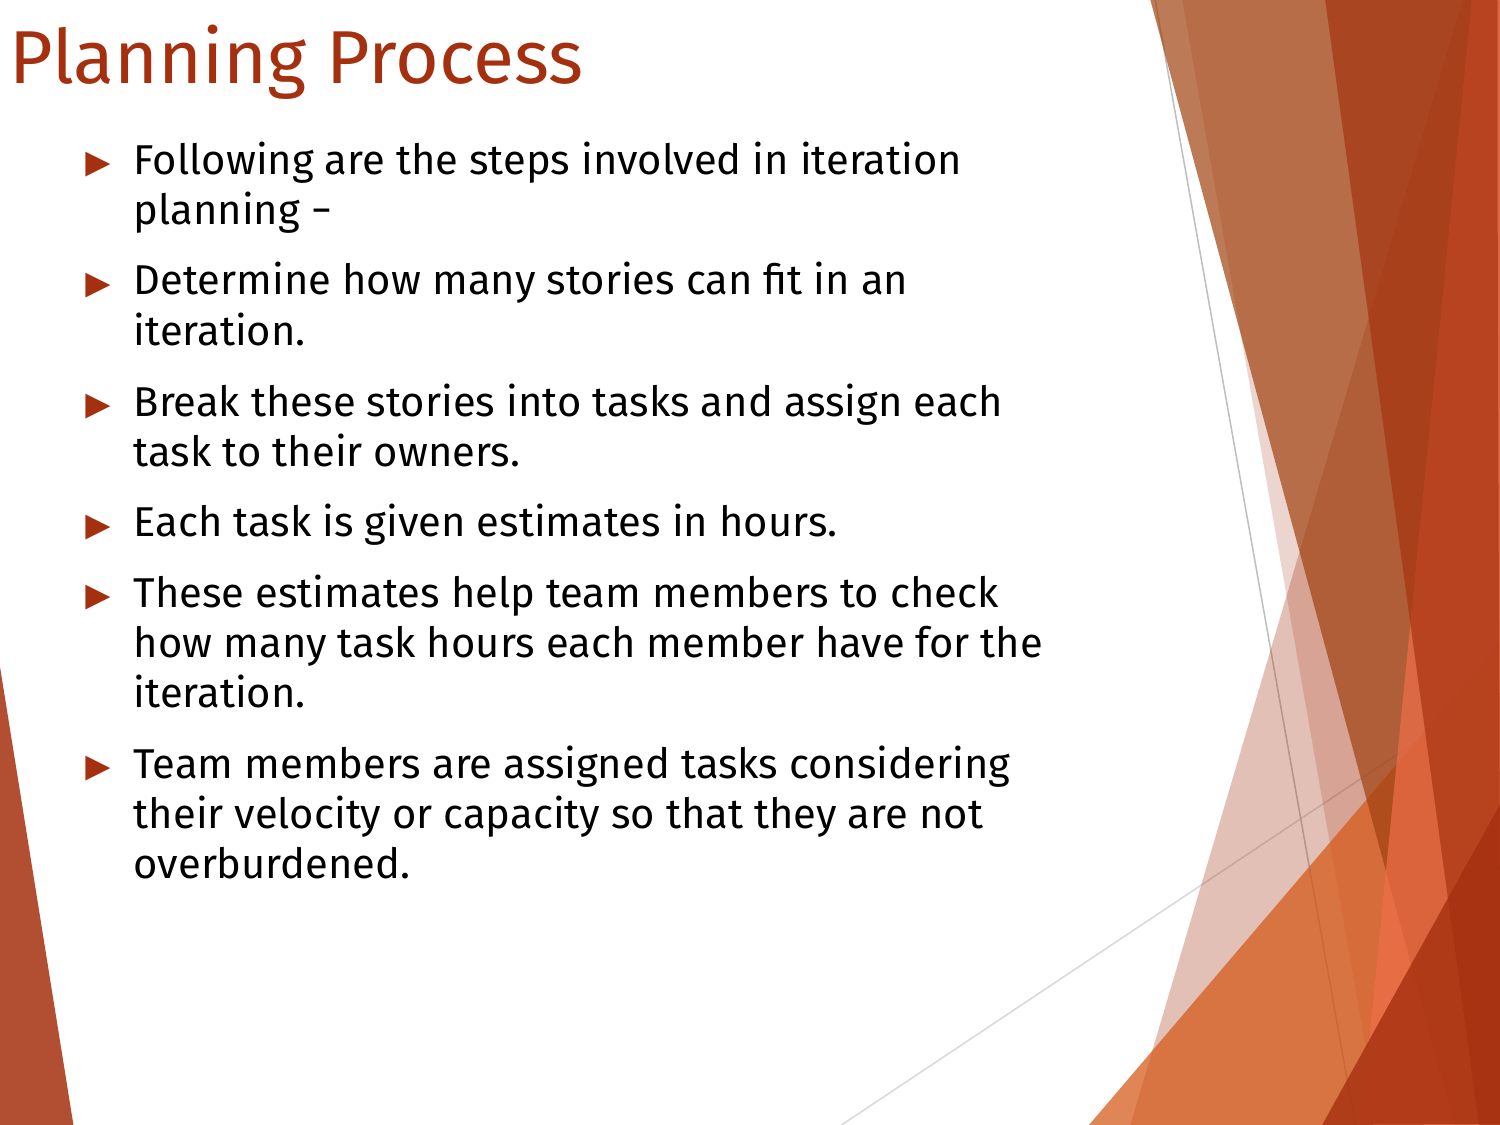

# Planning Process
Following are the steps involved in iteration planning −
Determine how many stories can fit in an iteration.
Break these stories into tasks and assign each task to their owners.
Each task is given estimates in hours.
These estimates help team members to check how many task hours each member have for the iteration.
Team members are assigned tasks considering their velocity or capacity so that they are not overburdened.